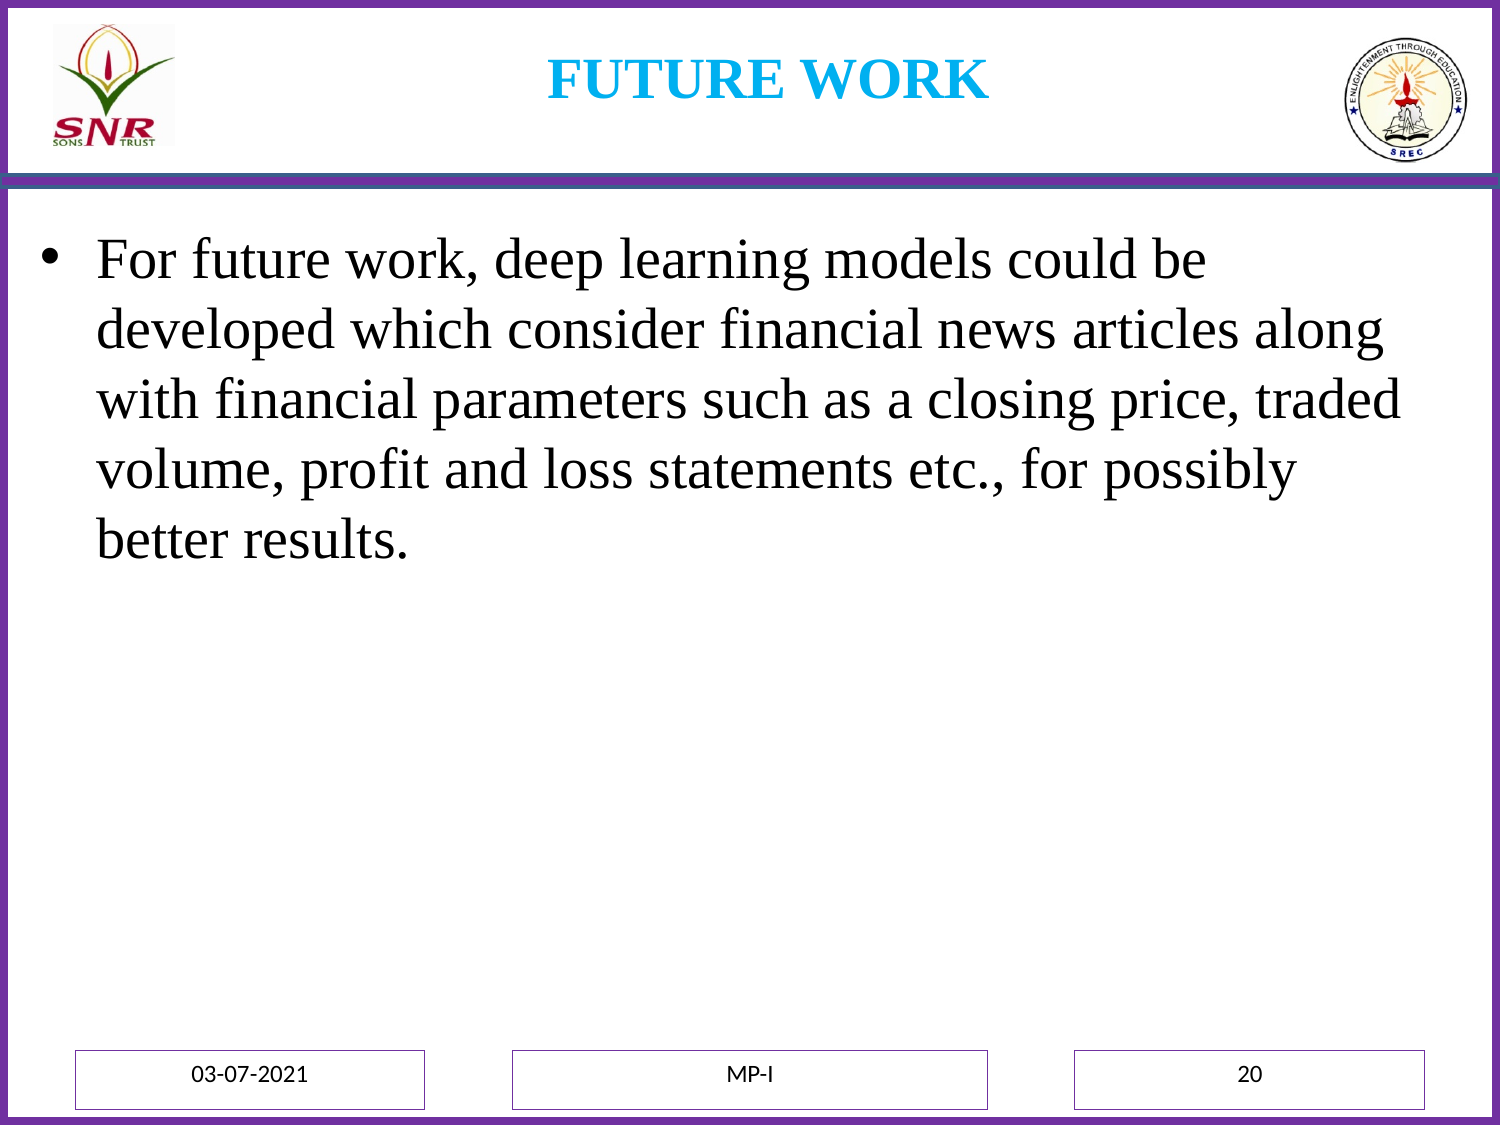

# FUTURE WORK
For future work, deep learning models could be developed which consider financial news articles along with financial parameters such as a closing price, traded volume, profit and loss statements etc., for possibly better results.

03-07-2021
MP-I
20